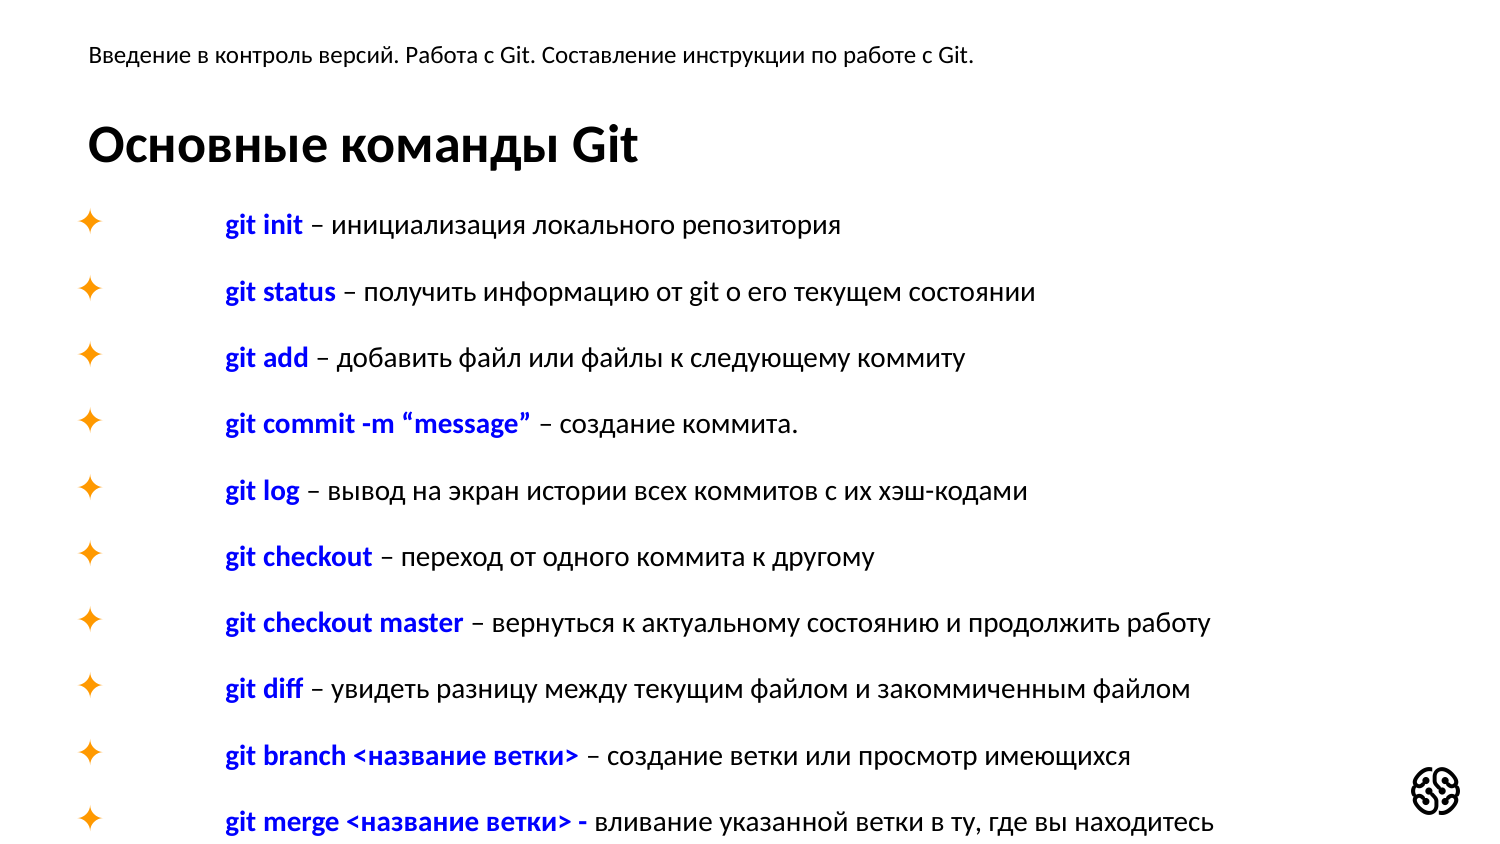

Введение в контроль версий. Работа с Git. Составление инструкции по работе с Git.
# Основные команды Git
✦	git init – инициализация локального репозитория
✦	git status – получить информацию от git о его текущем состоянии
✦	git add – добавить файл или файлы к следующему коммиту
✦	git commit -m “message” – создание коммита.
✦	git log – вывод на экран истории всех коммитов с их хэш-кодами
✦	git checkout – переход от одного коммита к другому
✦	git checkout master – вернуться к актуальному состоянию и продолжить работу
✦	git diff – увидеть разницу между текущим файлом и закоммиченным файлом
✦	git branch <название ветки> – создание ветки или просмотр имеющихся
✦	git merge <название ветки> - вливание указанной ветки в ту, где вы находитесь